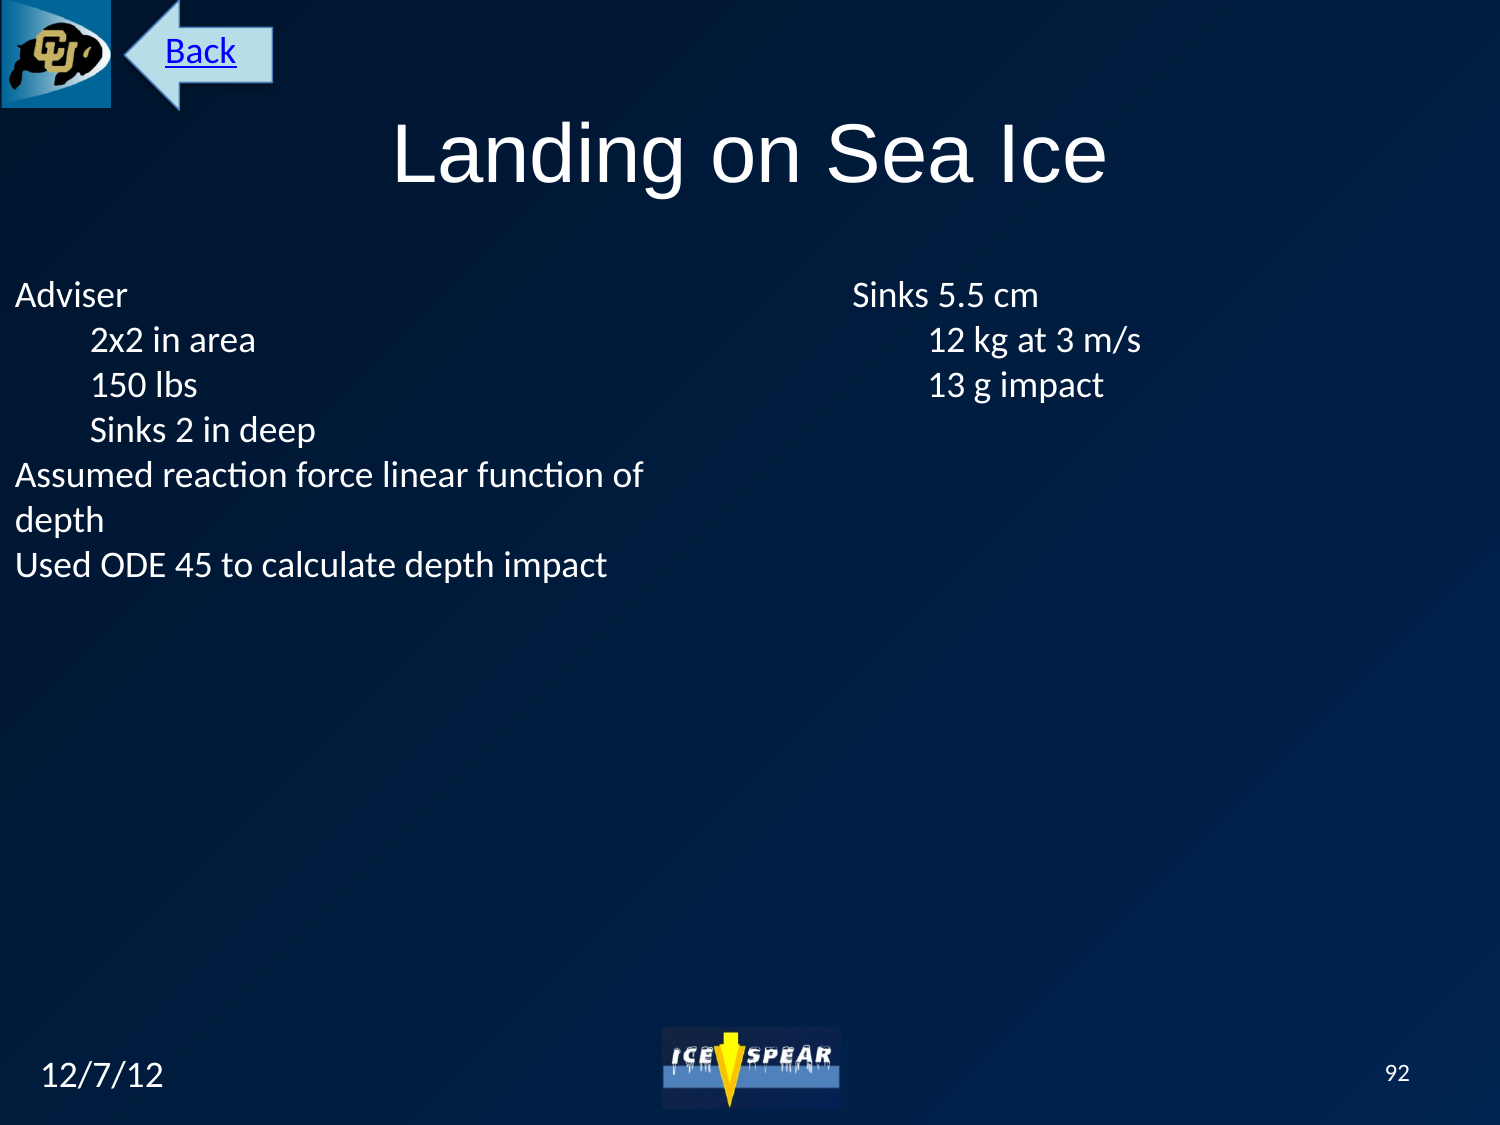

Back
# Landing on Sea Ice
Adviser
2x2 in area
150 lbs
Sinks 2 in deep
Assumed reaction force linear function of depth
Used ODE 45 to calculate depth impact
Sinks 5.5 cm
12 kg at 3 m/s
13 g impact

12/7/12
92